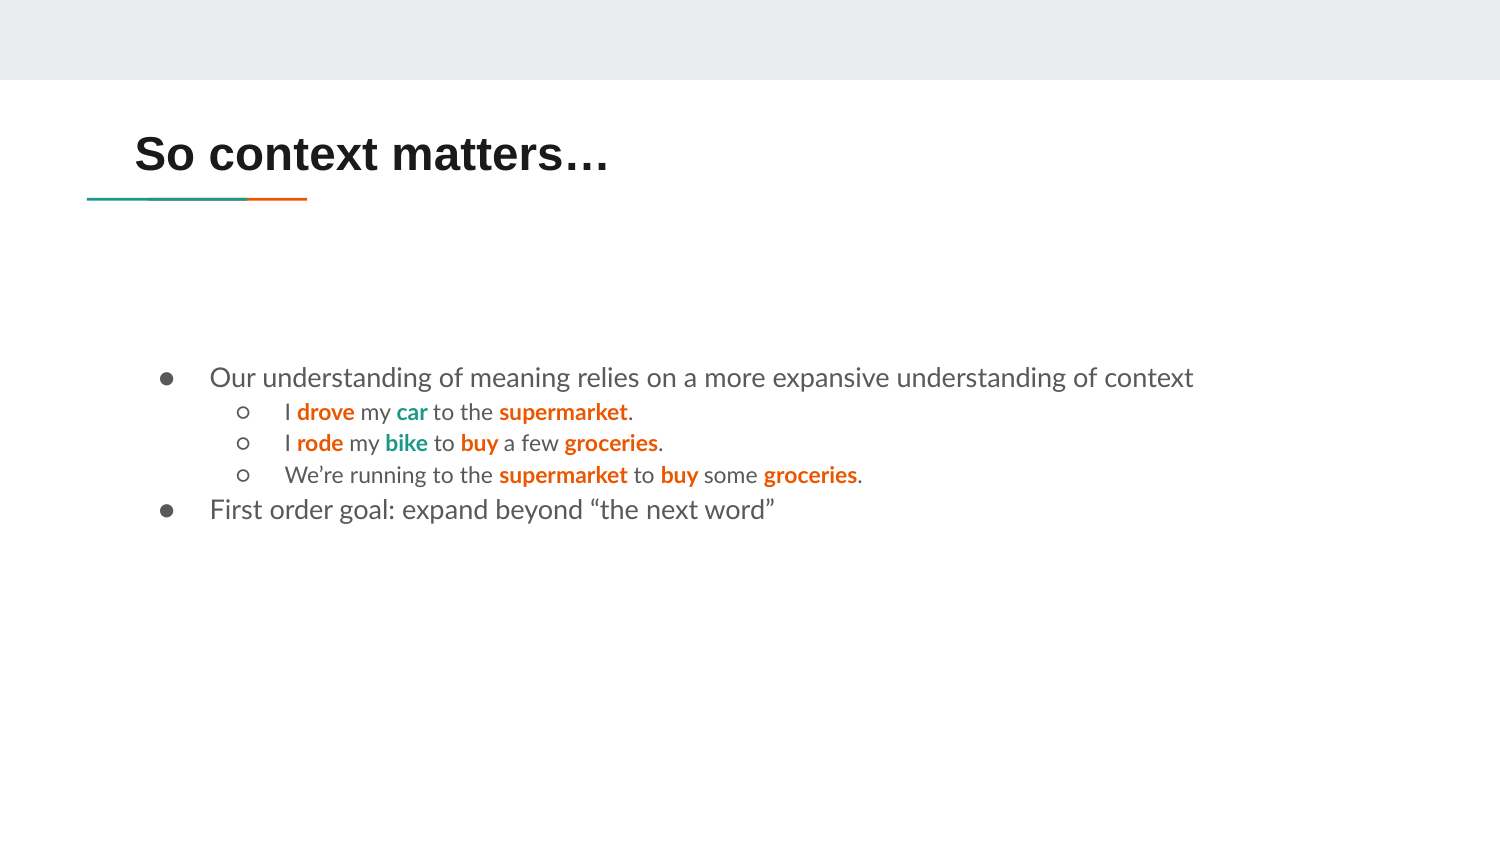

# So context matters…
Our understanding of meaning relies on a more expansive understanding of context
I drove my car to the supermarket.
I rode my bike to buy a few groceries.
We’re running to the supermarket to buy some groceries.
First order goal: expand beyond “the next word”